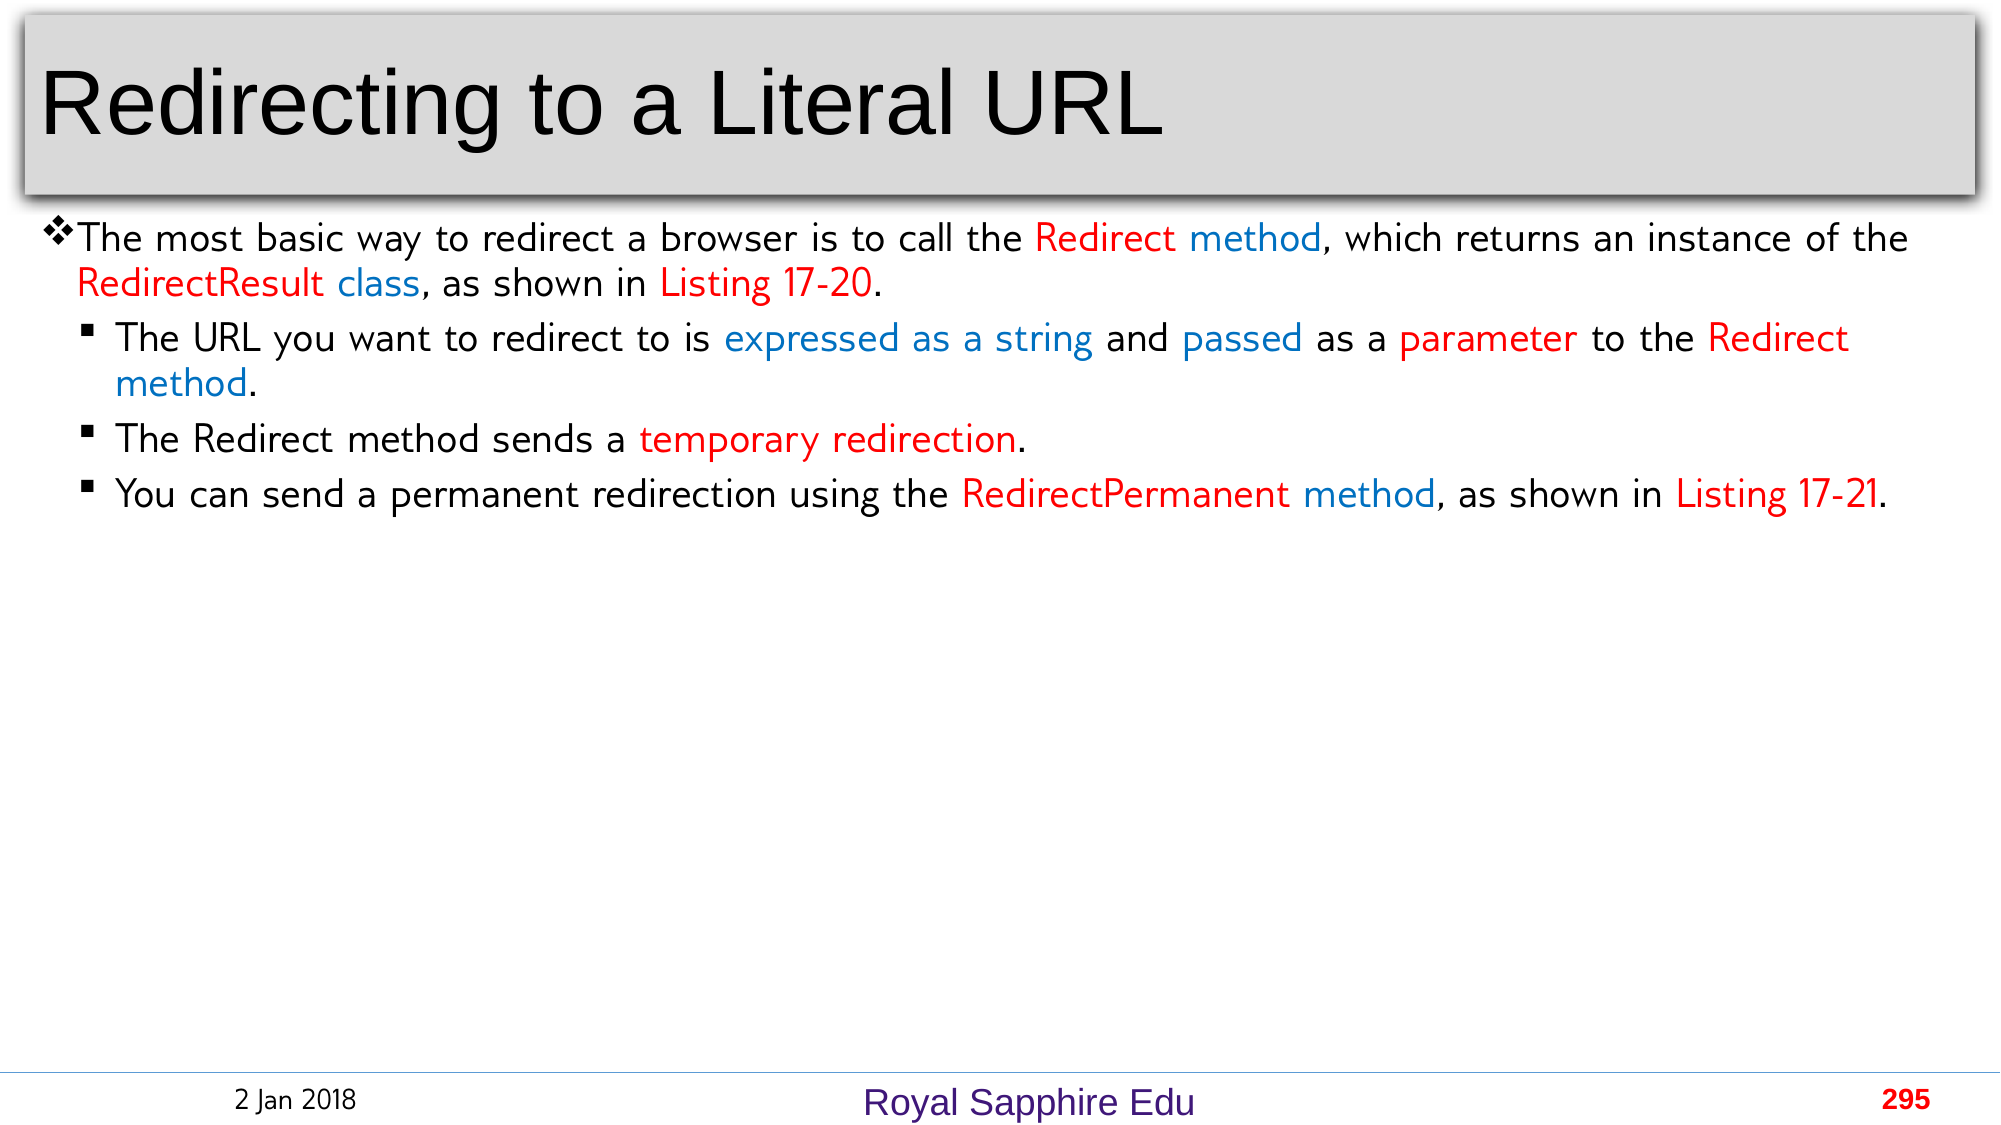

# Redirecting to a Literal URL
The most basic way to redirect a browser is to call the Redirect method, which returns an instance of the RedirectResult class, as shown in Listing 17-20.
The URL you want to redirect to is expressed as a string and passed as a parameter to the Redirect method.
The Redirect method sends a temporary redirection.
You can send a permanent redirection using the RedirectPermanent method, as shown in Listing 17-21.
2 Jan 2018
295